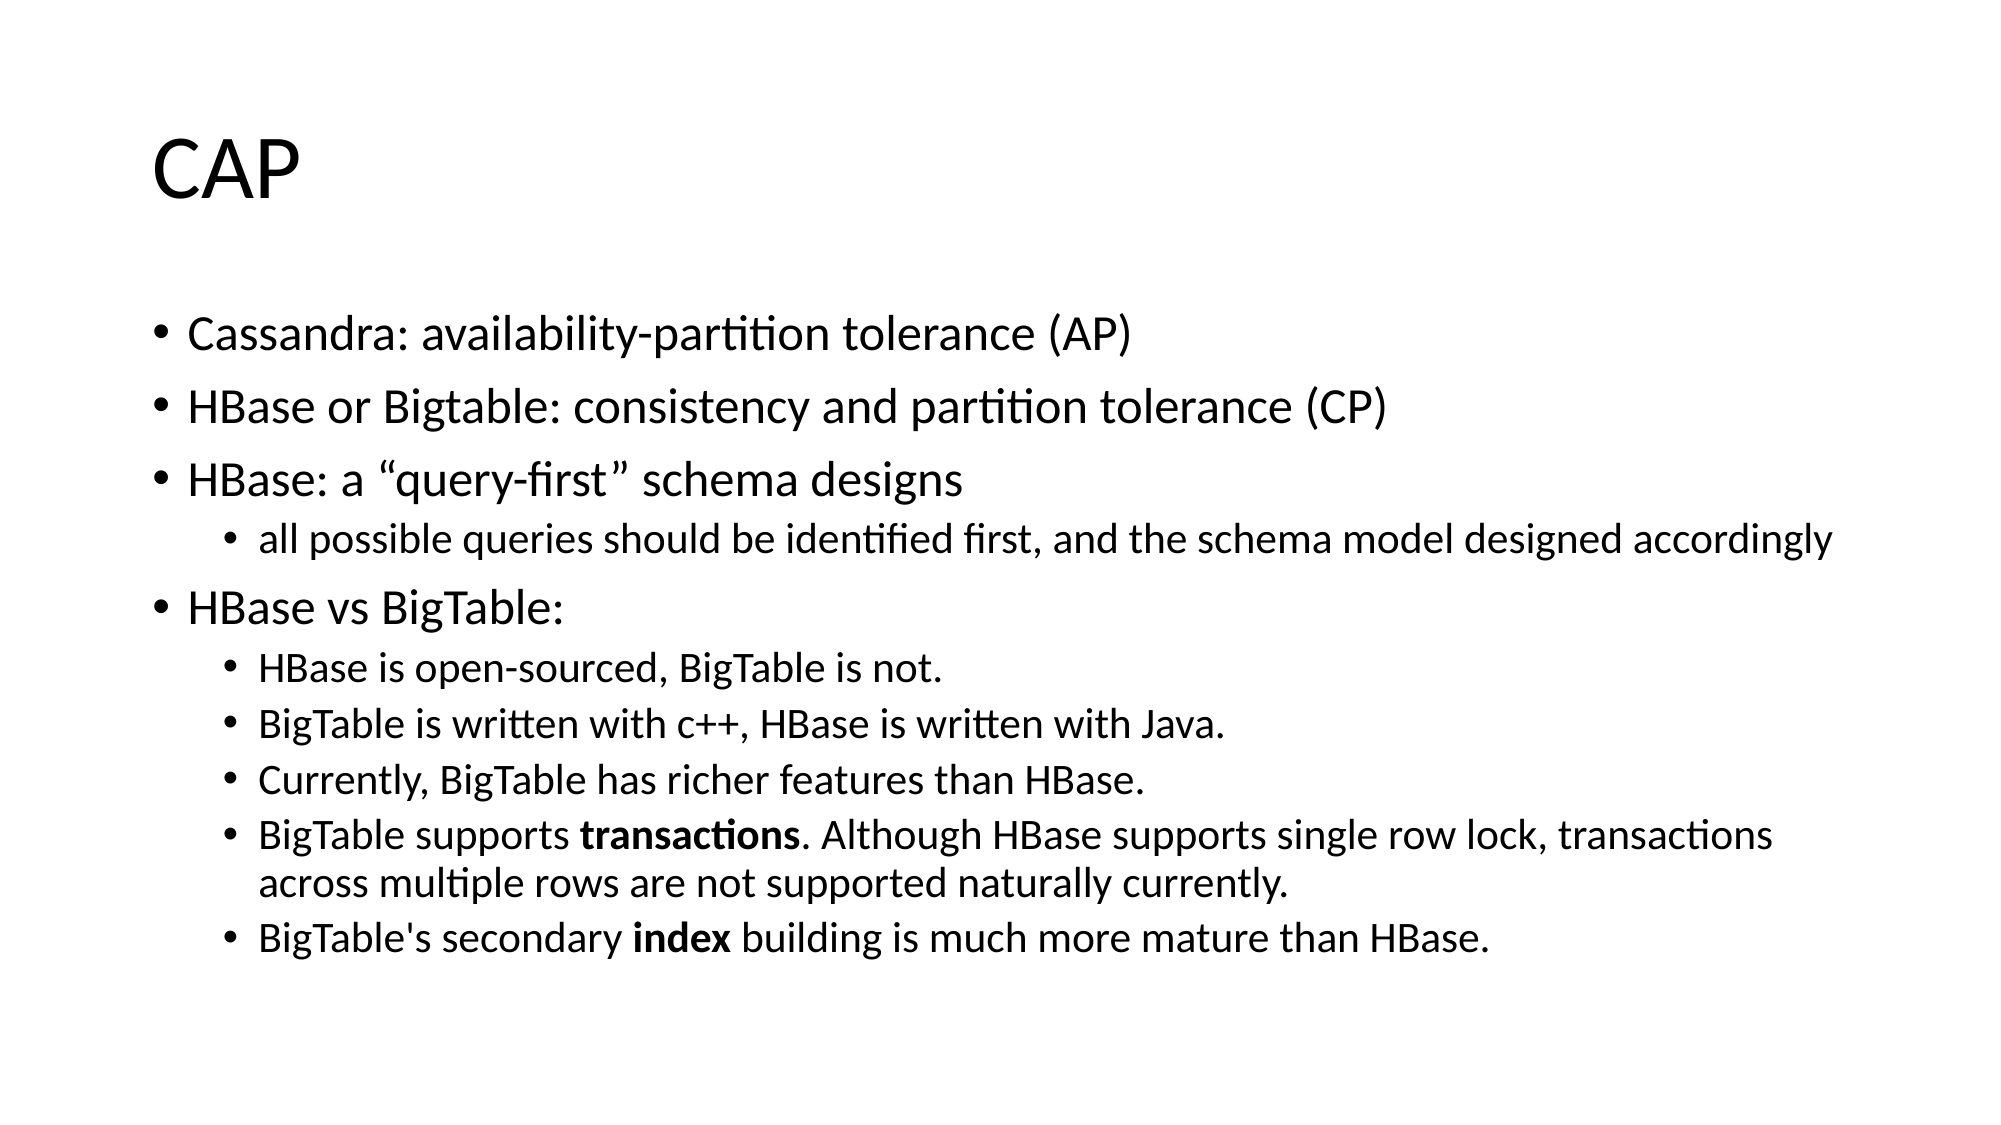

# CAP
Cassandra: availability-partition tolerance (AP)
HBase or Bigtable: consistency and partition tolerance (CP)
HBase: a “query-first” schema designs
all possible queries should be identified first, and the schema model designed accordingly
HBase vs BigTable:
HBase is open-sourced, BigTable is not.
BigTable is written with c++, HBase is written with Java.
Currently, BigTable has richer features than HBase.
BigTable supports transactions. Although HBase supports single row lock, transactions across multiple rows are not supported naturally currently.
BigTable's secondary index building is much more mature than HBase.